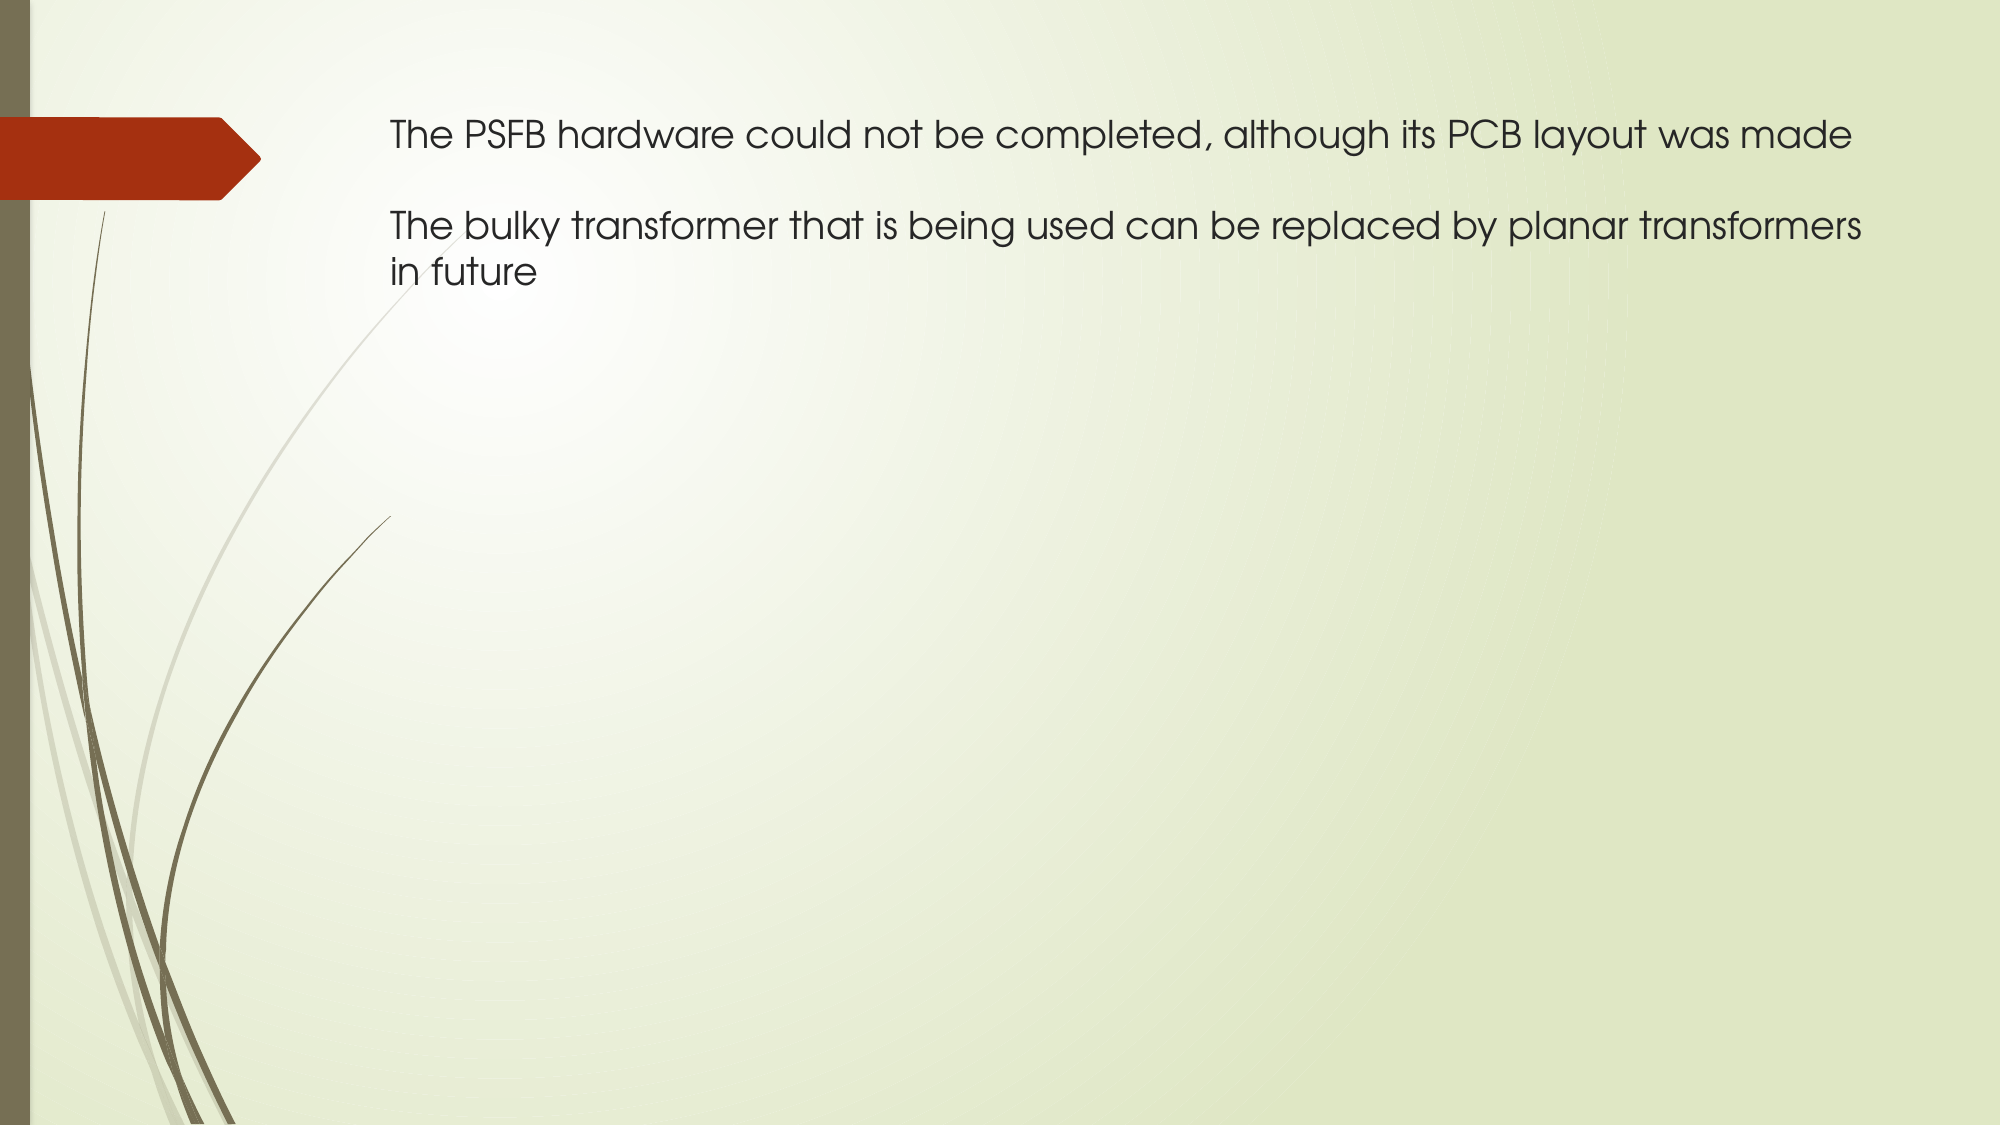

# The PSFB hardware could not be completed, although its PCB layout was made The bulky transformer that is being used can be replaced by planar transformers in future